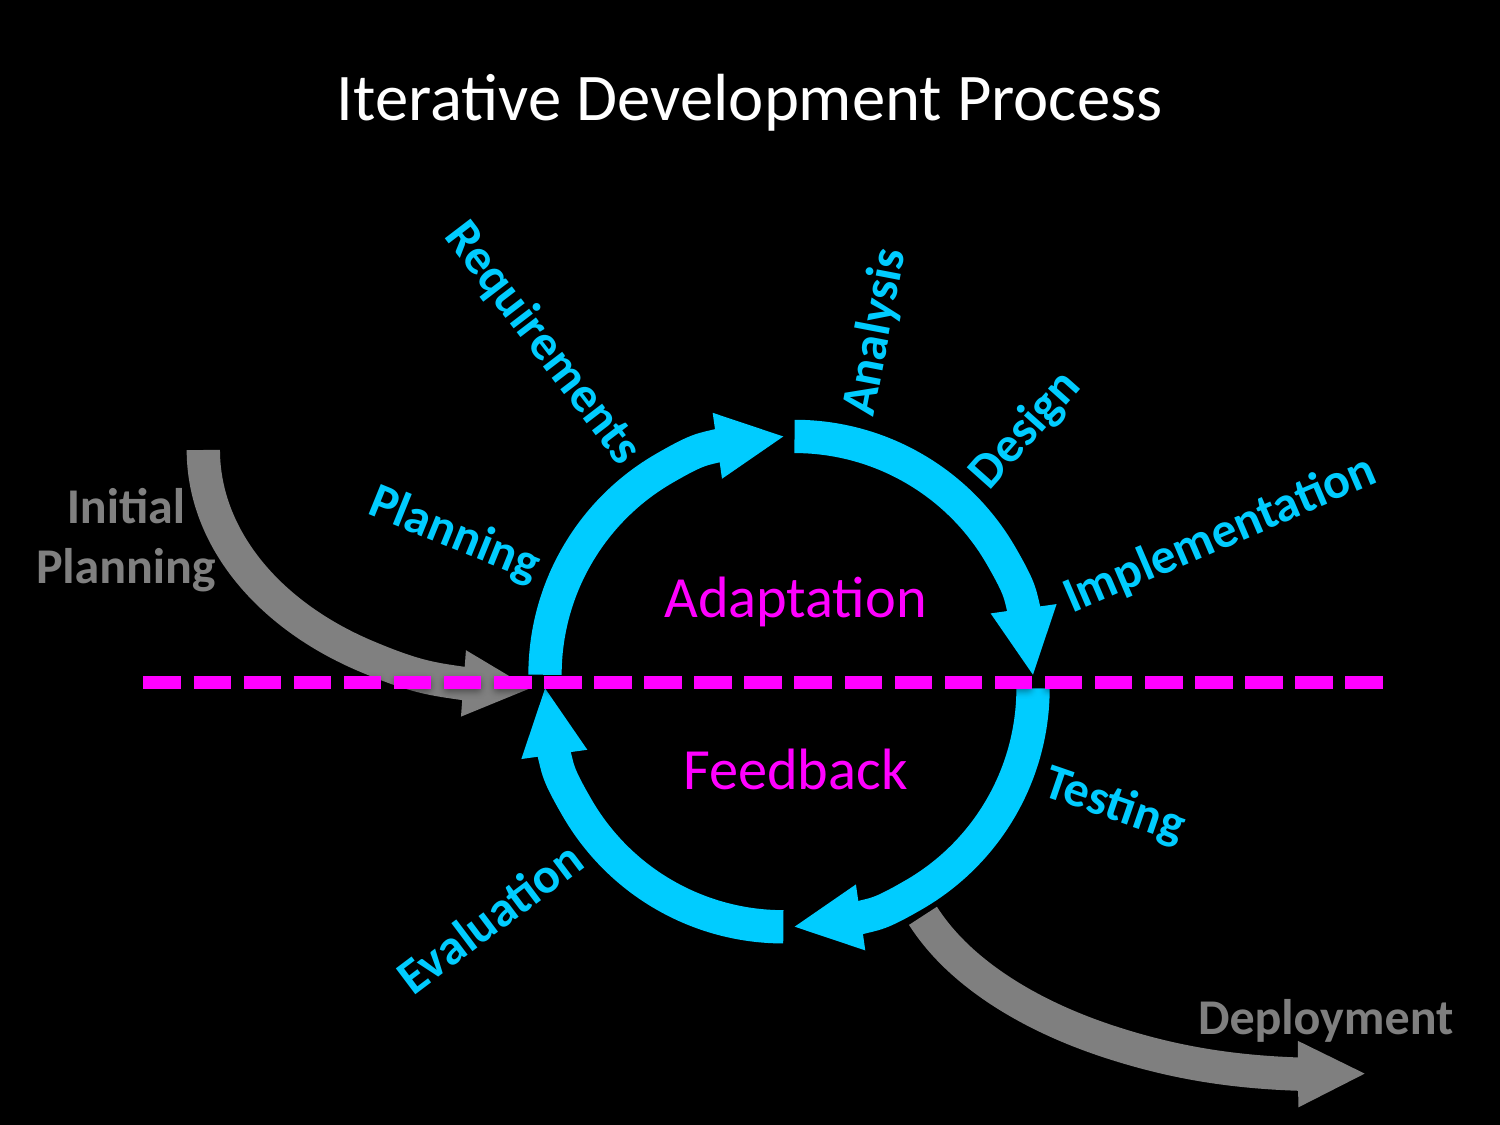

# Iterative Development Process

Analysis
Requirements
Design

Initial
Planning
Implementation
Planning
Testing
Evaluation
Deployment
Adaptation
Feedback